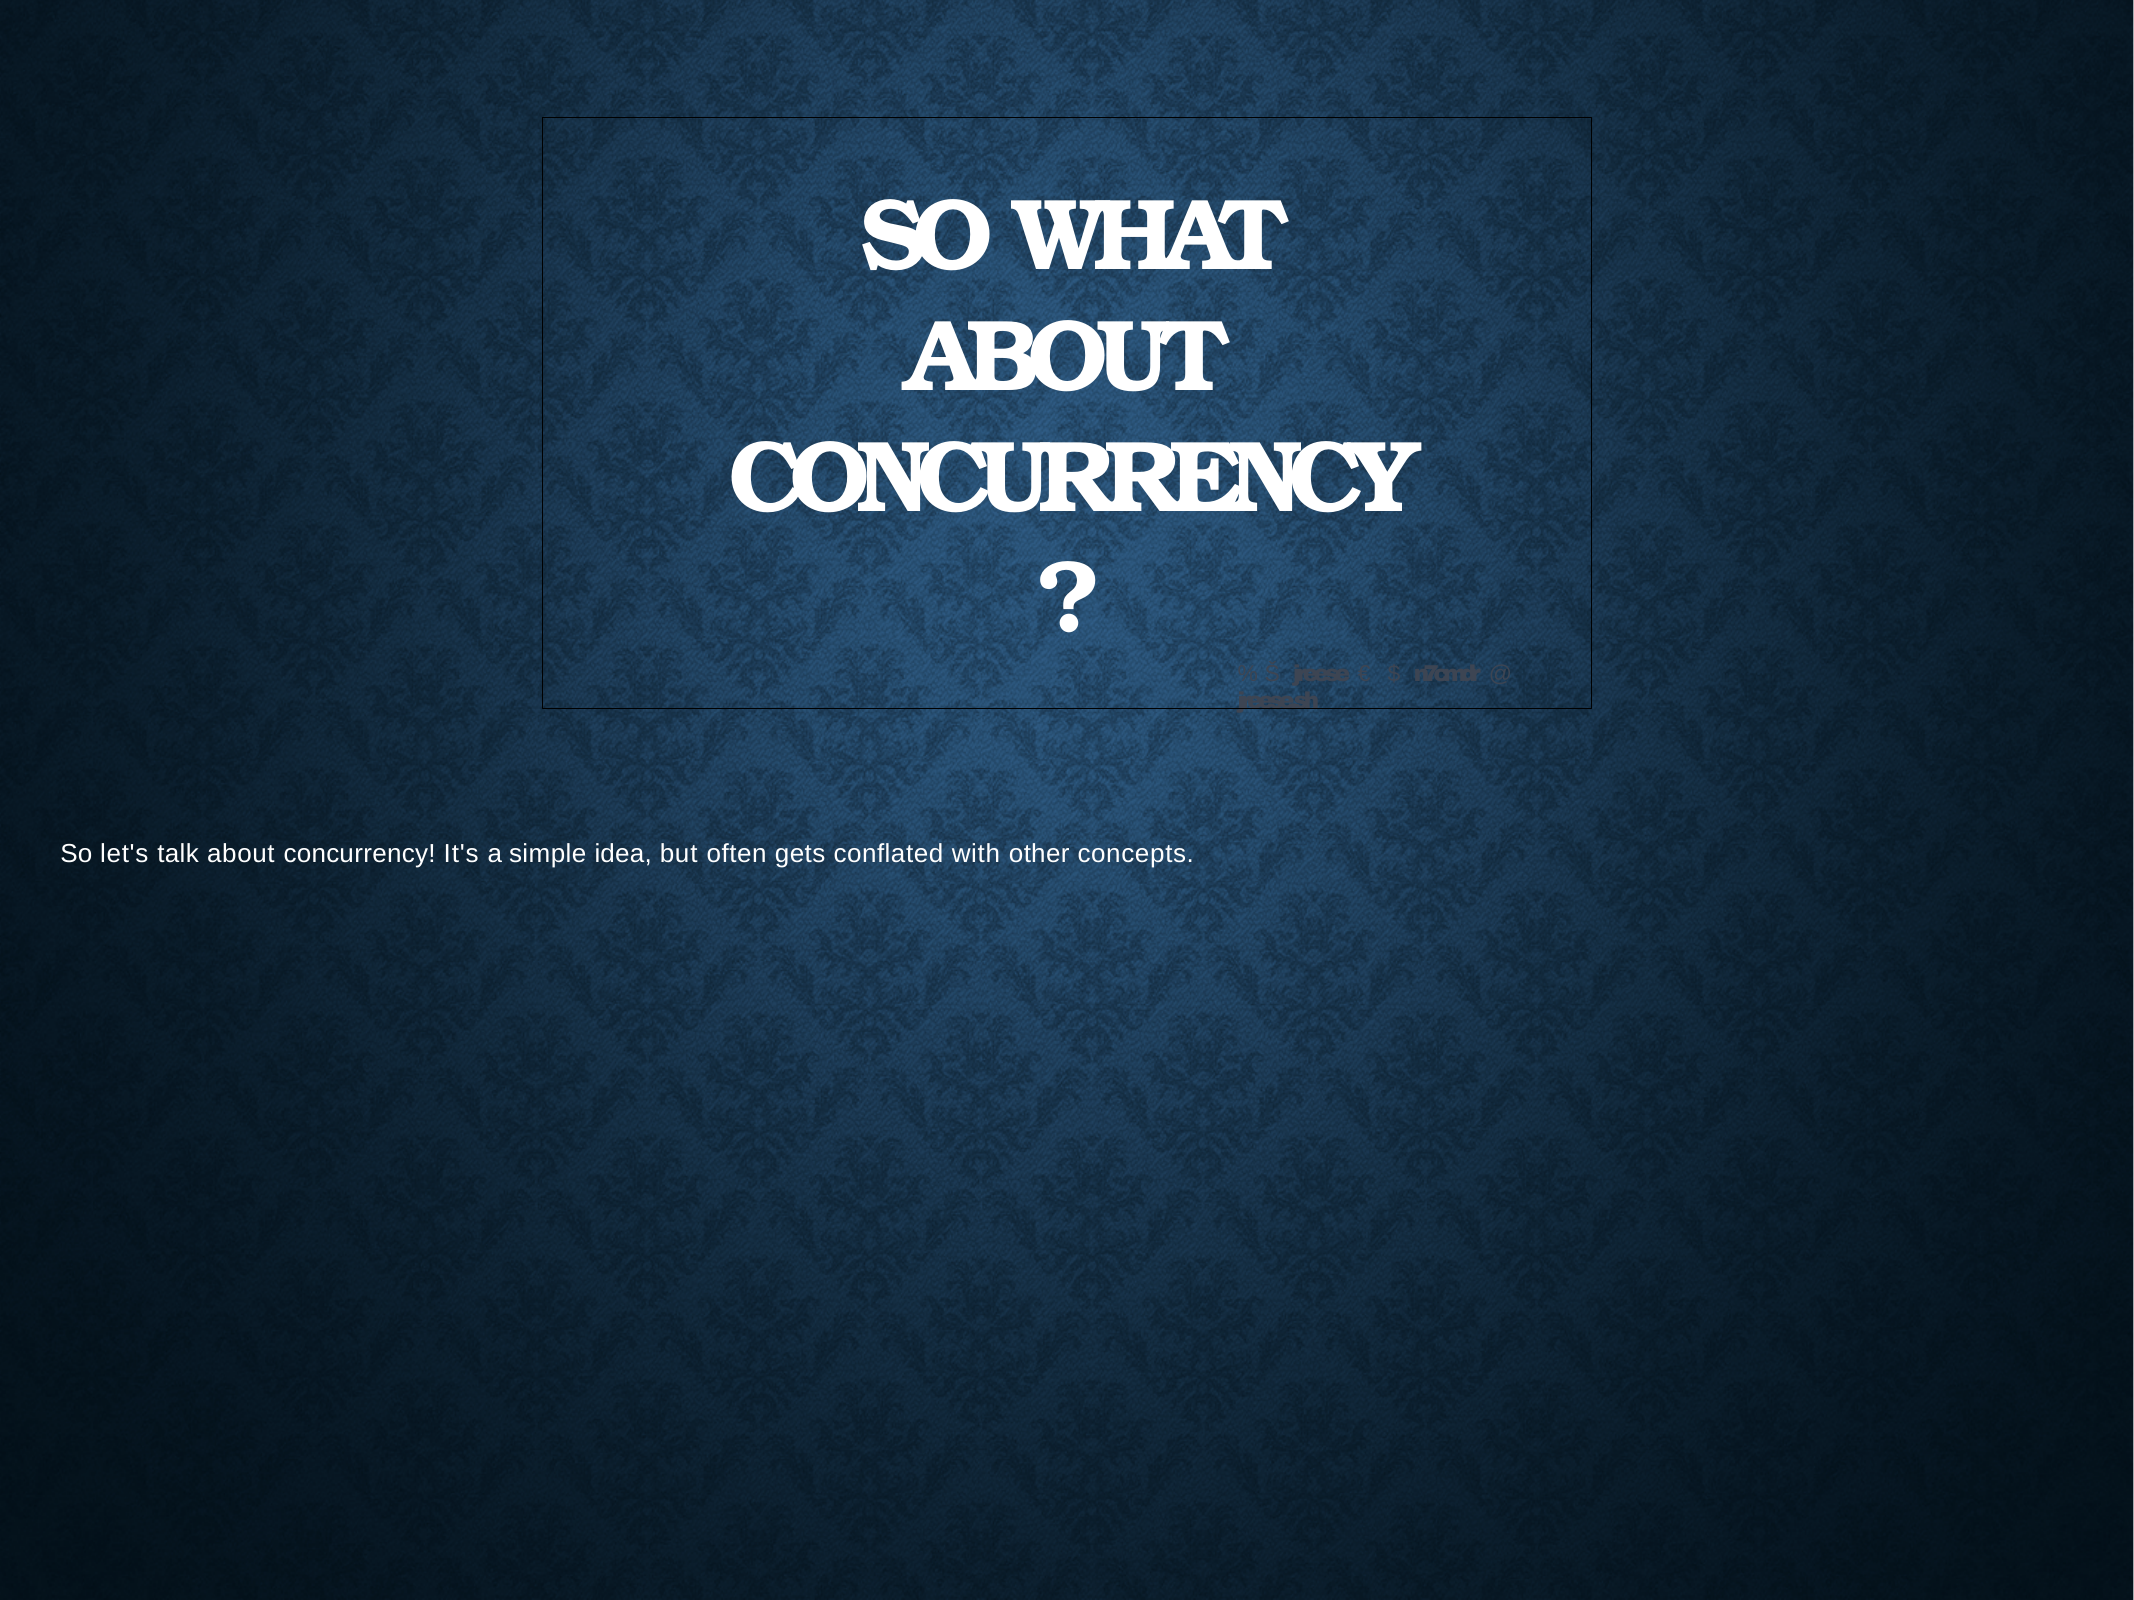

# So what about concurrency?
% Š jreese € $ n7cmdr @ jreese.sh
So let's talk about concurrency! It's a simple idea, but often gets conflated with other concepts.